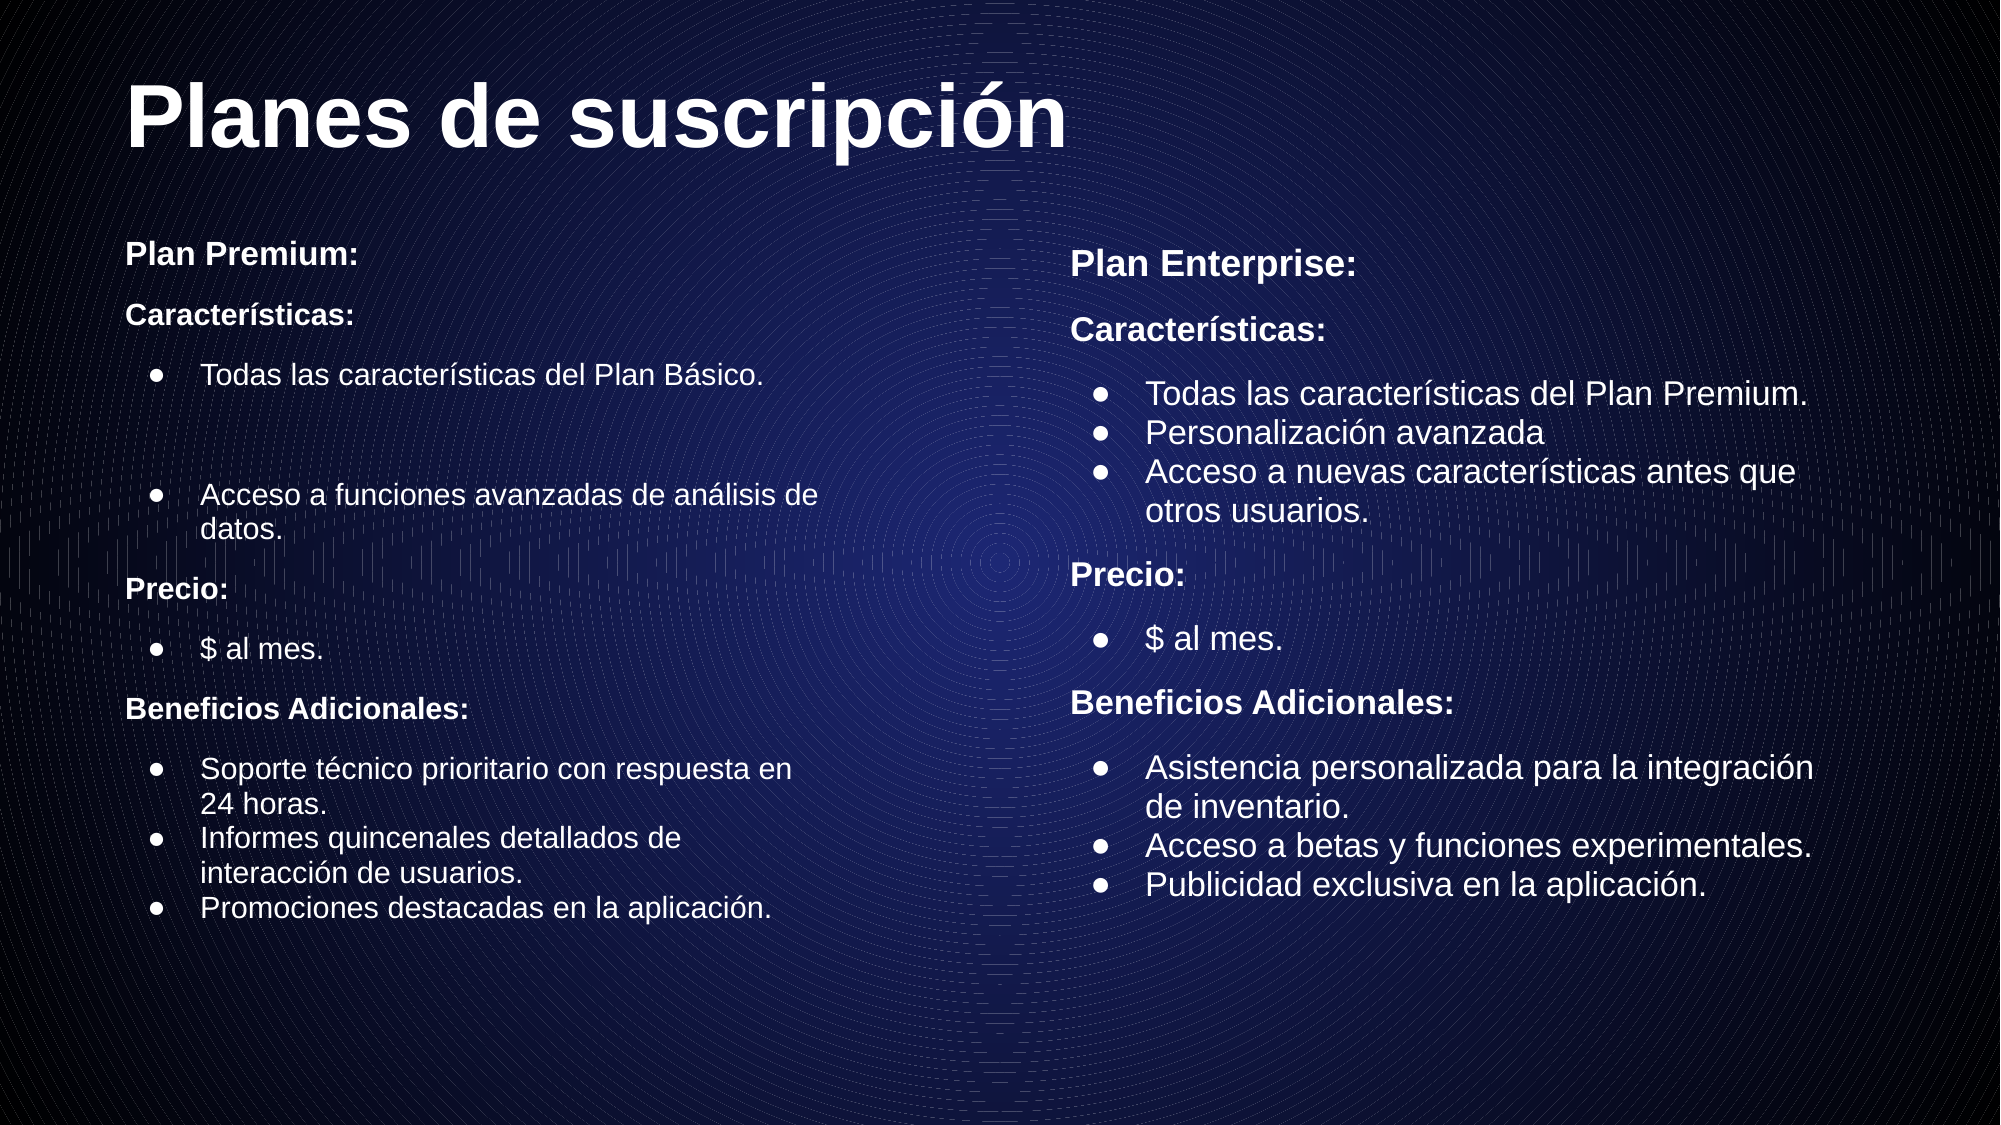

# Planes de suscripción
Plan Premium:
Características:
Todas las características del Plan Básico.

Acceso a funciones avanzadas de análisis de datos.
Precio:
$ al mes.
Beneficios Adicionales:
Soporte técnico prioritario con respuesta en 24 horas.
Informes quincenales detallados de interacción de usuarios.
Promociones destacadas en la aplicación.

Plan Enterprise:
Características:
Todas las características del Plan Premium.
Personalización avanzada
Acceso a nuevas características antes que otros usuarios.
Precio:
$ al mes.
Beneficios Adicionales:
Asistencia personalizada para la integración de inventario.
Acceso a betas y funciones experimentales.
Publicidad exclusiva en la aplicación.